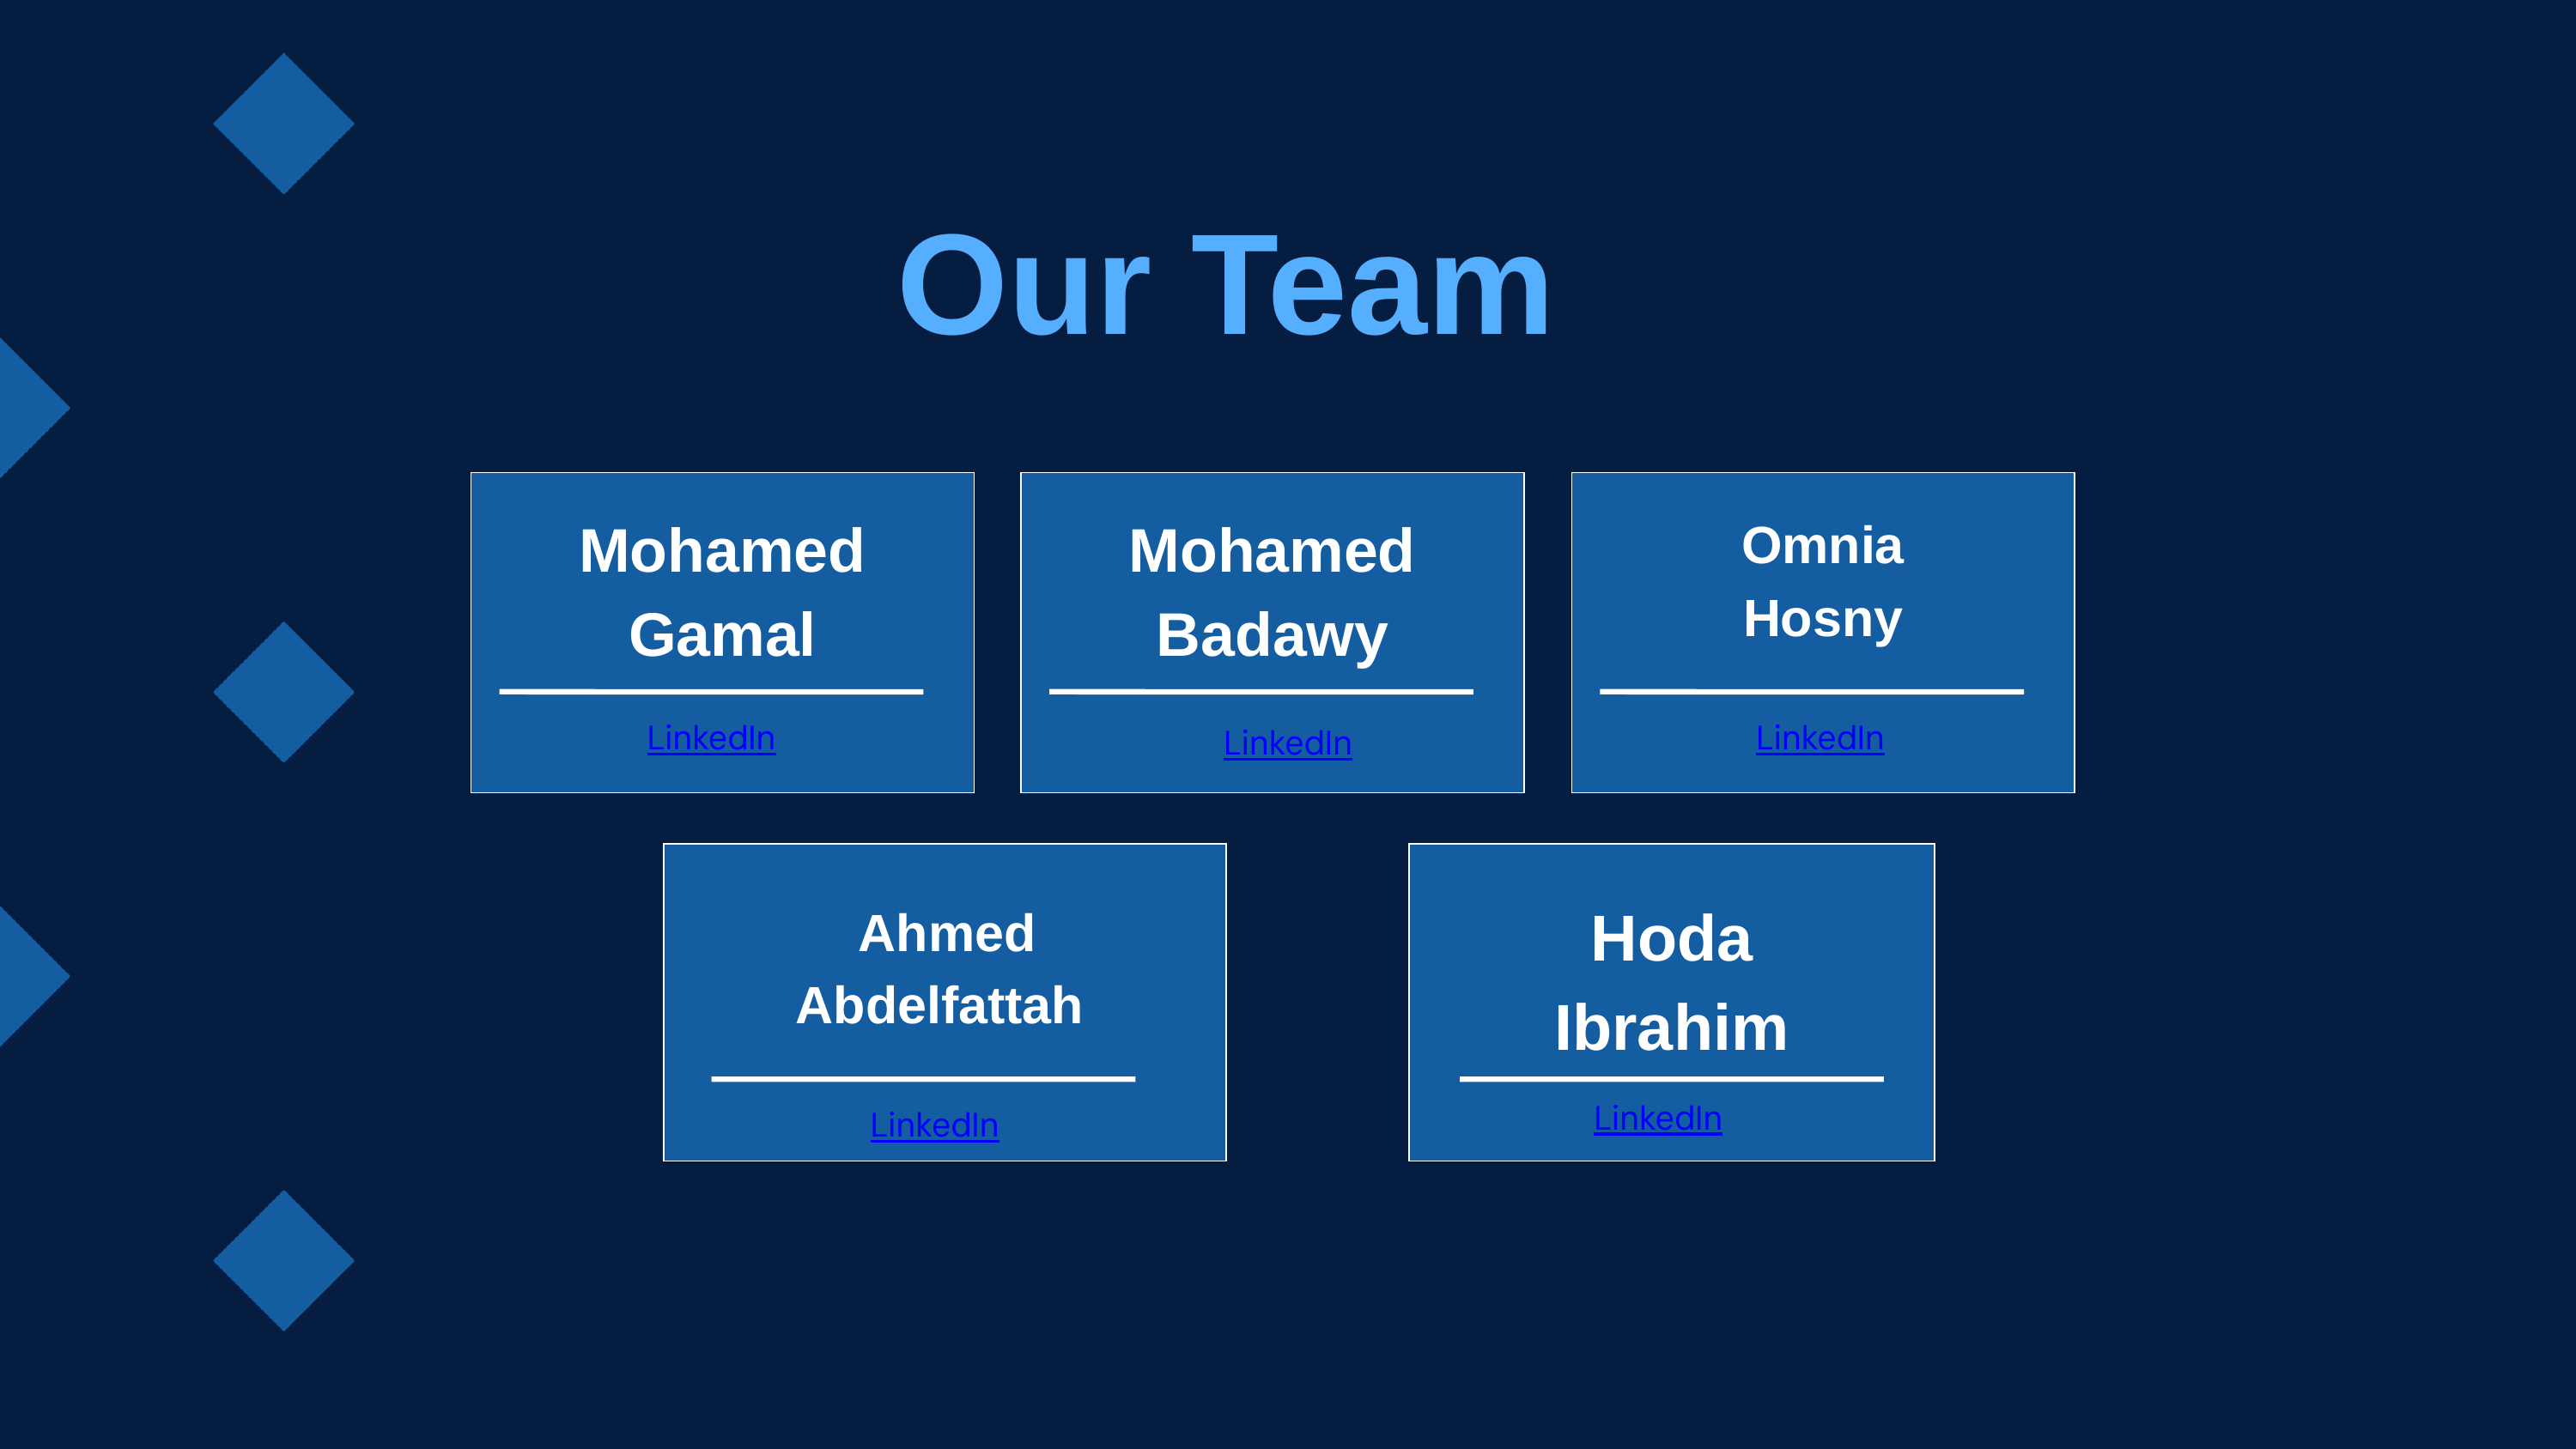

Our Team

Mohamed Gamal
Mohamed Badawy
Omnia Hosny

LinkedIn
LinkedIn
LinkedIn

Hoda Ibrahim
Ahmed Abdelfattah

LinkedIn
LinkedIn